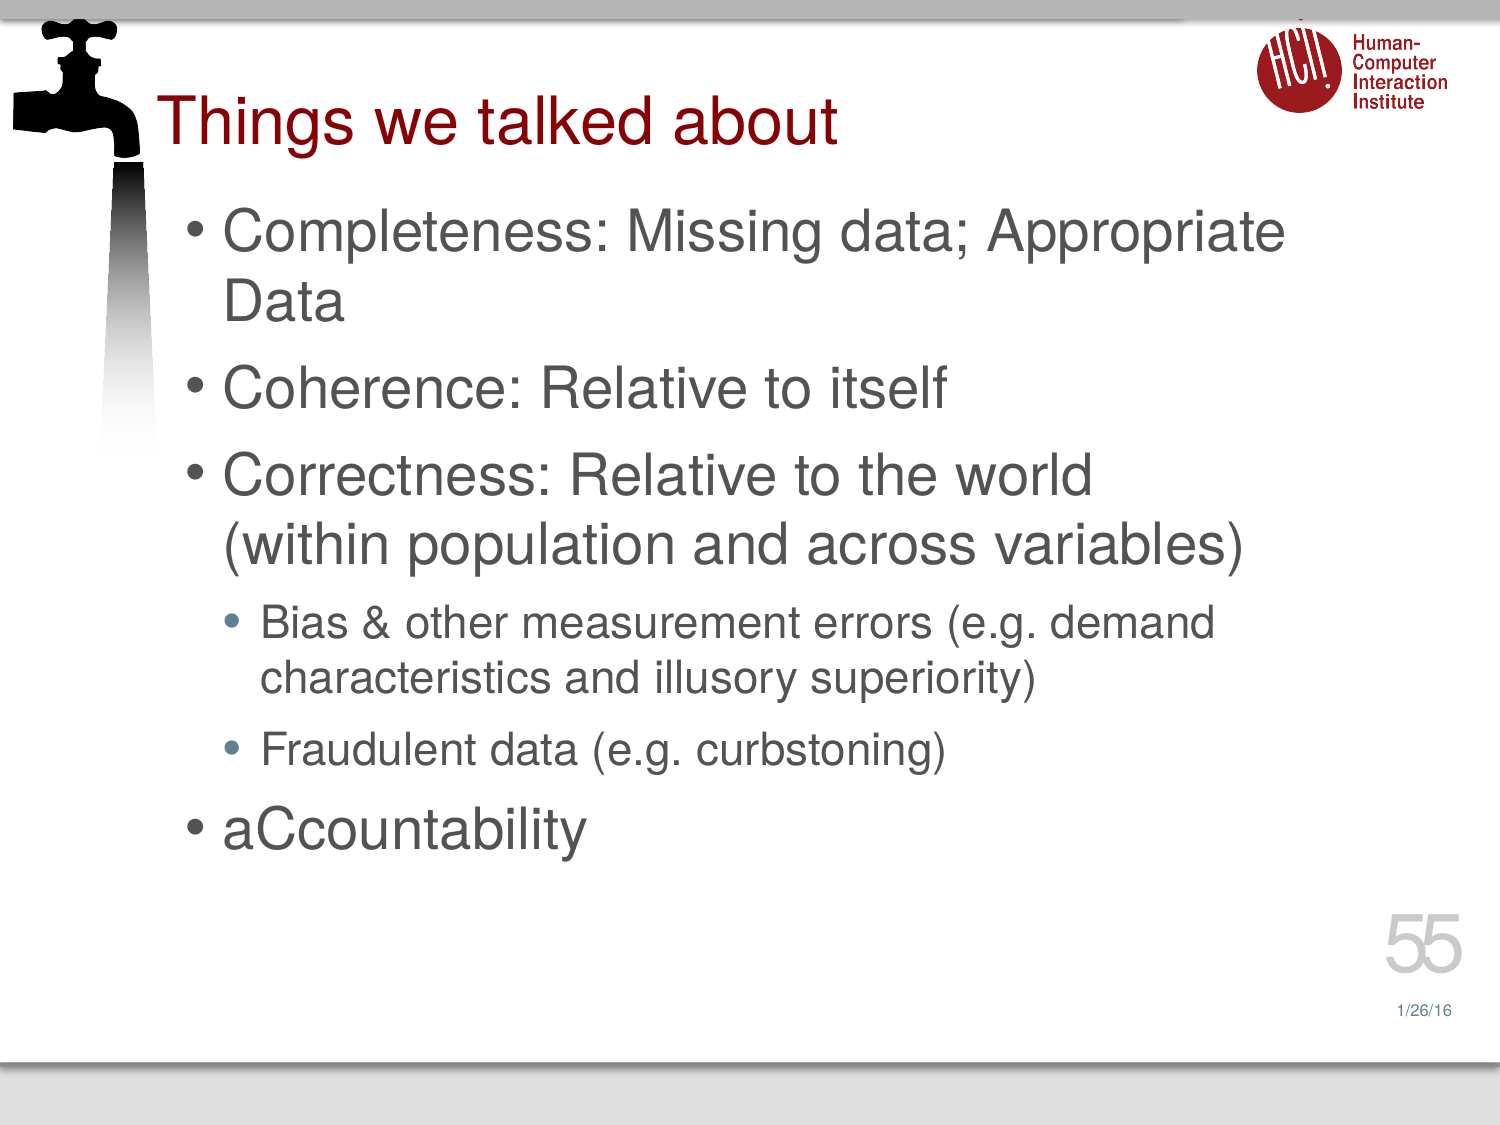

# Things we talked about
Completeness: Missing data; Appropriate Data
Coherence: Relative to itself
Correctness: Relative to the world
(within population and across variables)
Bias & other measurement errors (e.g. demand characteristics and illusory superiority)
Fraudulent data (e.g. curbstoning)
aCcountability
55
1/26/16